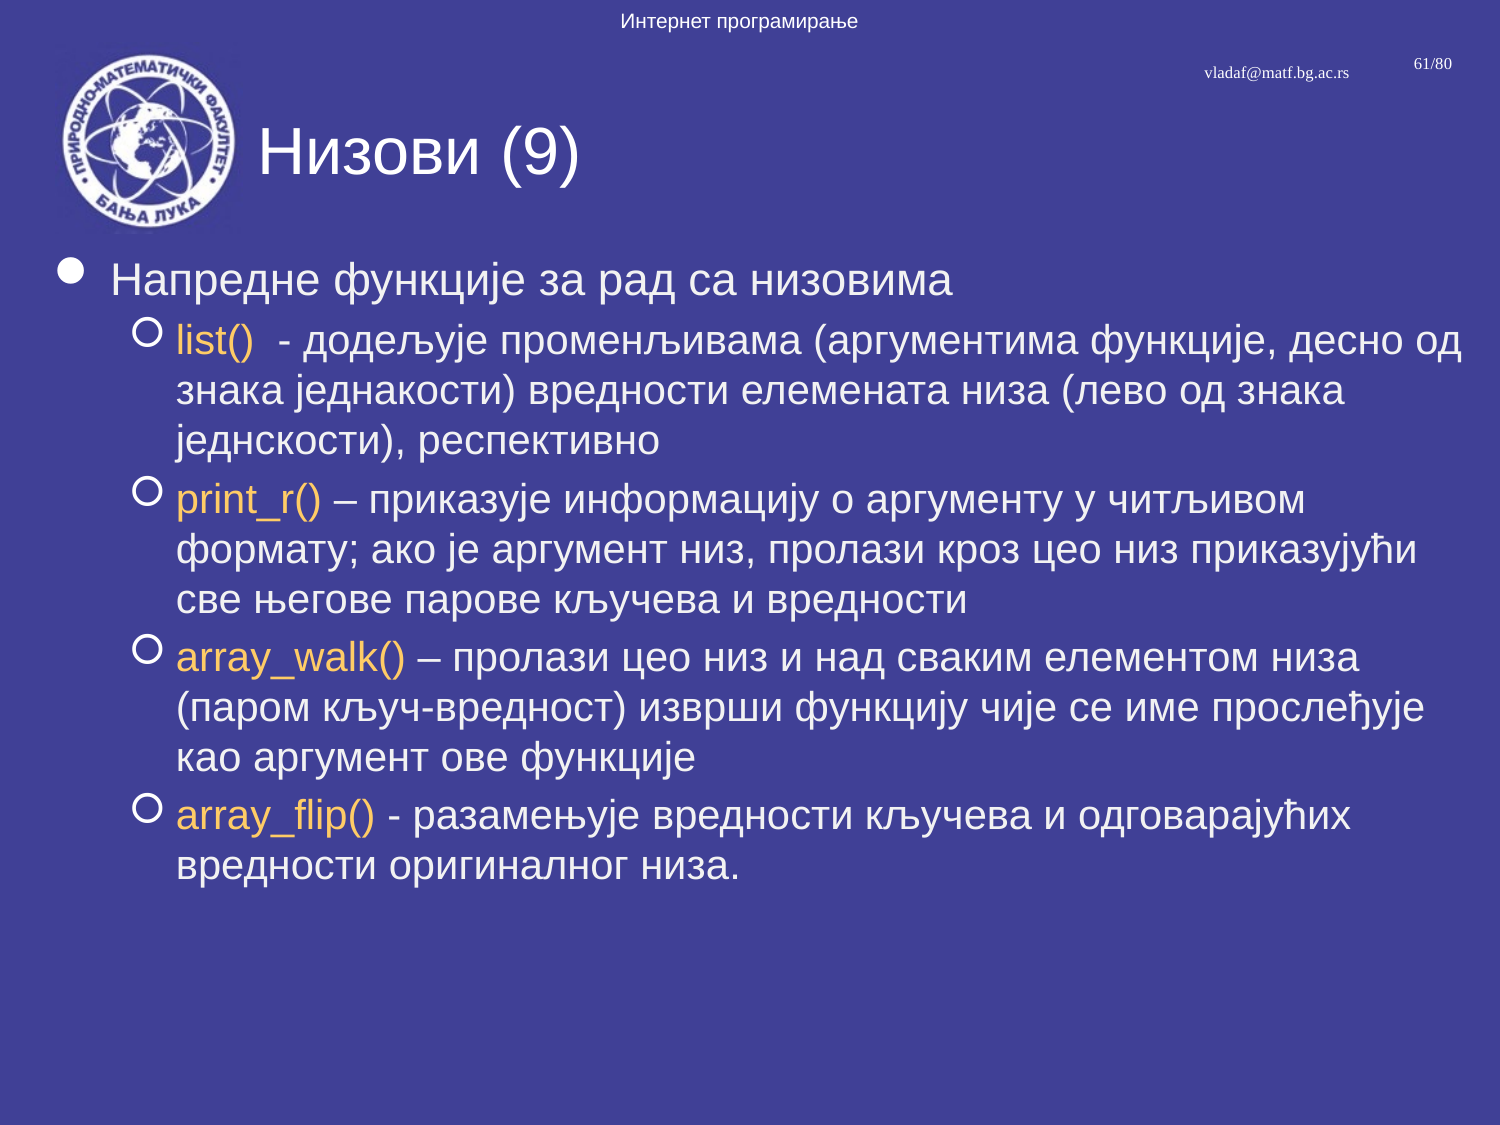

# Низови (9)
Напредне функције за рад са низовима
list()  - додељује променљивама (аргументима функције, десно од знака једнакости) вредности елемената низа (лево од знака једнскости), респективно
print_r() – приказује информацију о аргументу у читљивом формату; ако је аргумент низ, пролази кроз цео низ приказујући све његове парове кључева и вредности
array_walk() – пролази цео низ и над сваким елементом низа (паром кључ-вредност) изврши функцију чије се име прослеђује као аргумент ове функције
array_flip() - разамењује вредности кључева и одговарајућих вредности оригиналног низа.